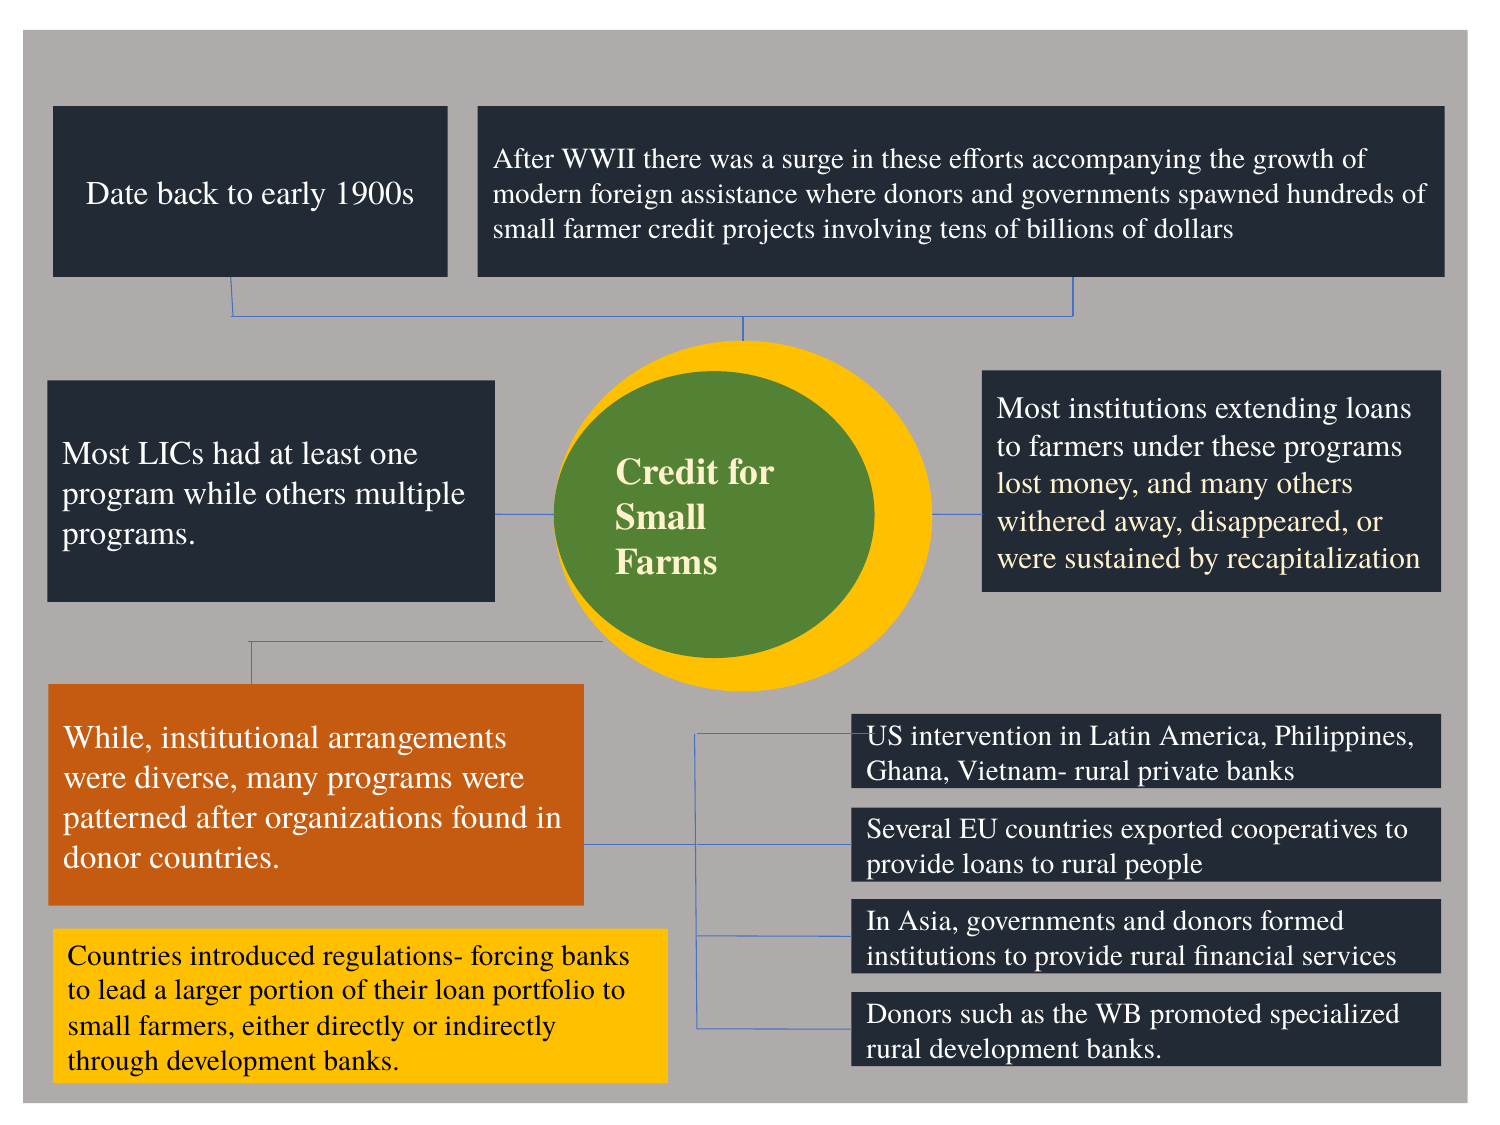

After WWII there was a surge in these efforts accompanying the growth of modern foreign assistance where donors and governments spawned hundreds of small farmer credit projects involving tens of billions of dollars
Date back to early 1900s

Most institutions extending loans to farmers under these programs lost money, and many others withered away, disappeared, or were sustained by recapitalization
Credit for Small Farms
Most LICs had at least one program while others multiple programs.
While, institutional arrangements were diverse, many programs were patterned after organizations found in donor countries.
US intervention in Latin America, Philippines, Ghana, Vietnam- rural private banks
Several EU countries exported cooperatives to provide loans to rural people
In Asia, governments and donors formed institutions to provide rural financial services
Countries introduced regulations- forcing banks to lead a larger portion of their loan portfolio to small farmers, either directly or indirectly through development banks.
Donors such as the WB promoted specialized rural development banks.